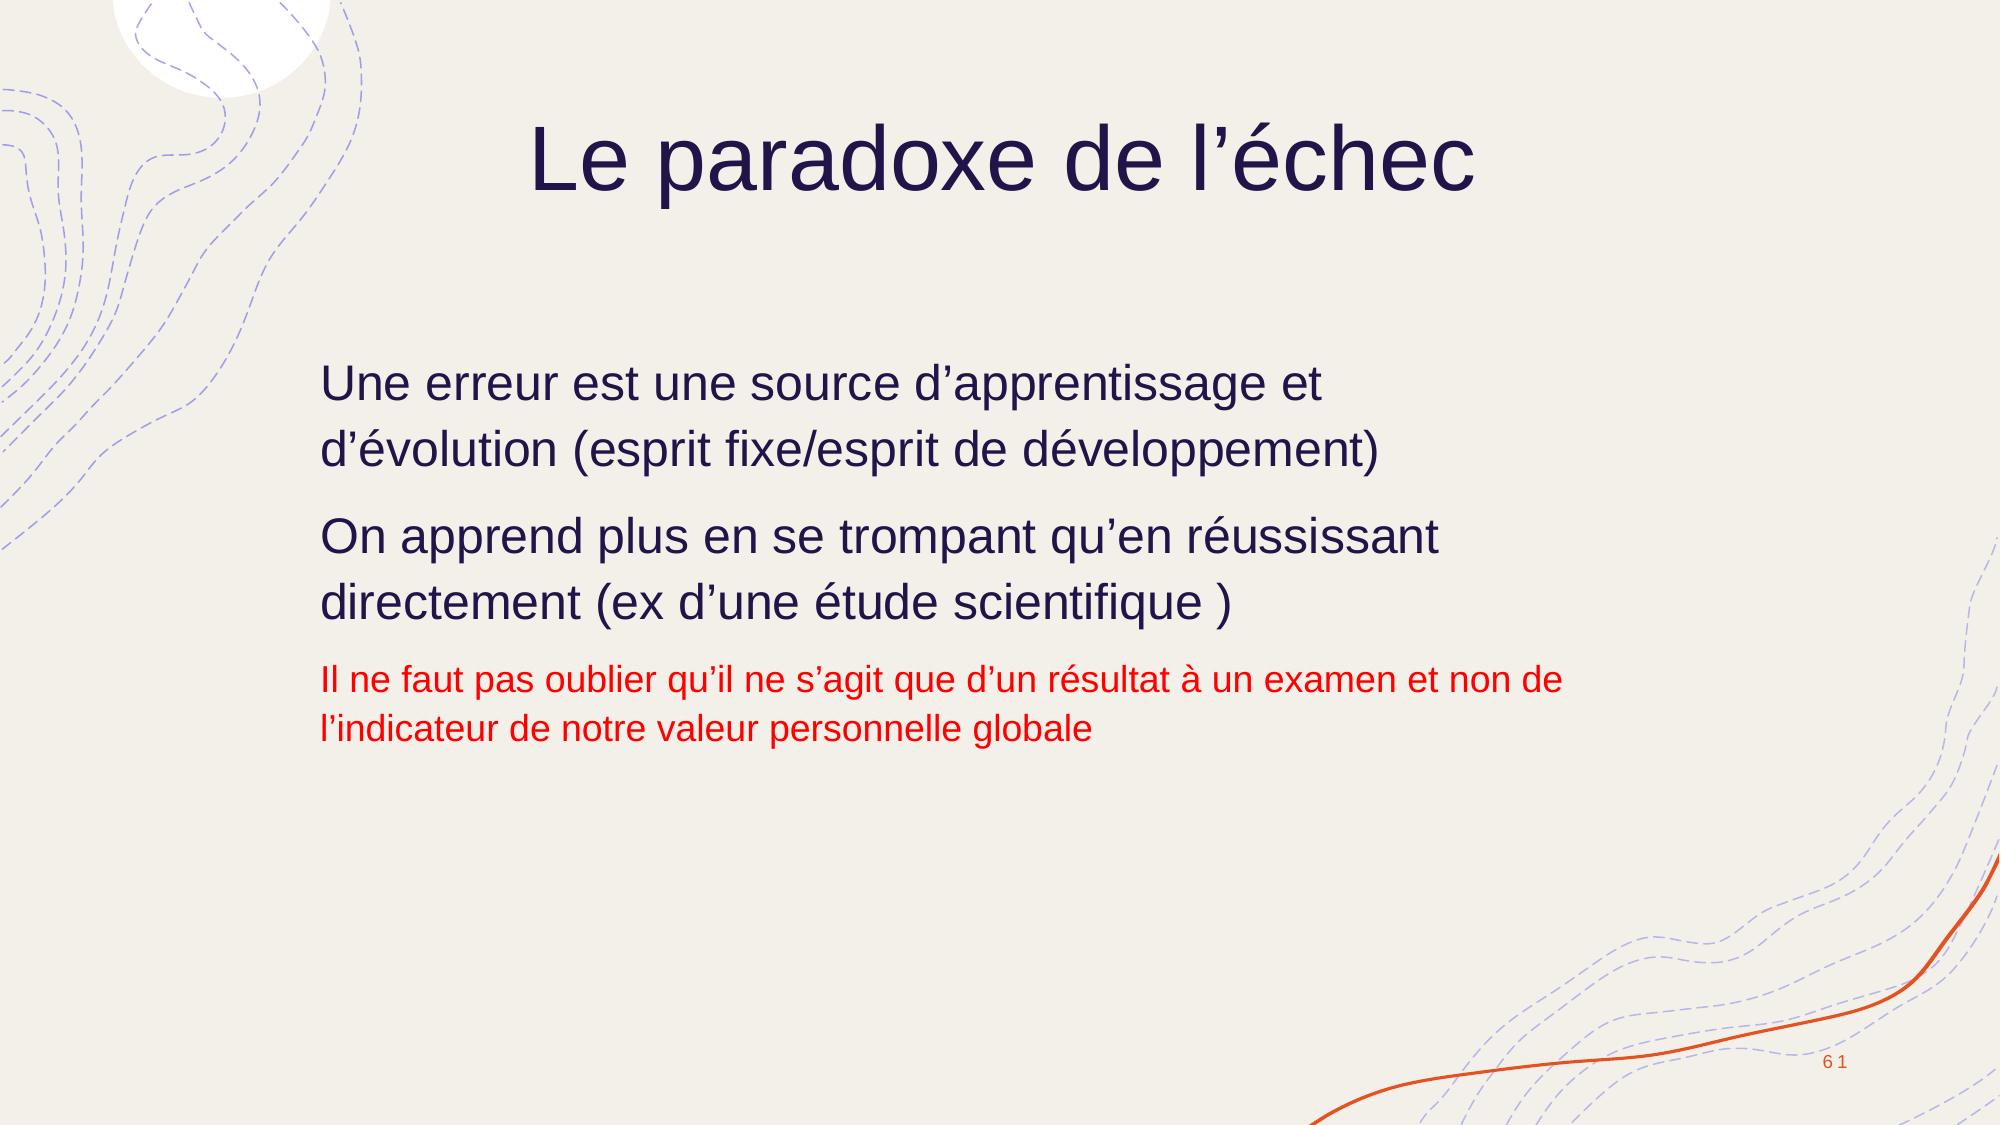

# Le paradoxe de l’échec
Une erreur est une source d’apprentissage et d’évolution (esprit fixe/esprit de développement)
On apprend plus en se trompant qu’en réussissant directement (ex d’une étude scientifique )
Il ne faut pas oublier qu’il ne s’agit que d’un résultat à un examen et non de l’indicateur de notre valeur personnelle globale
61